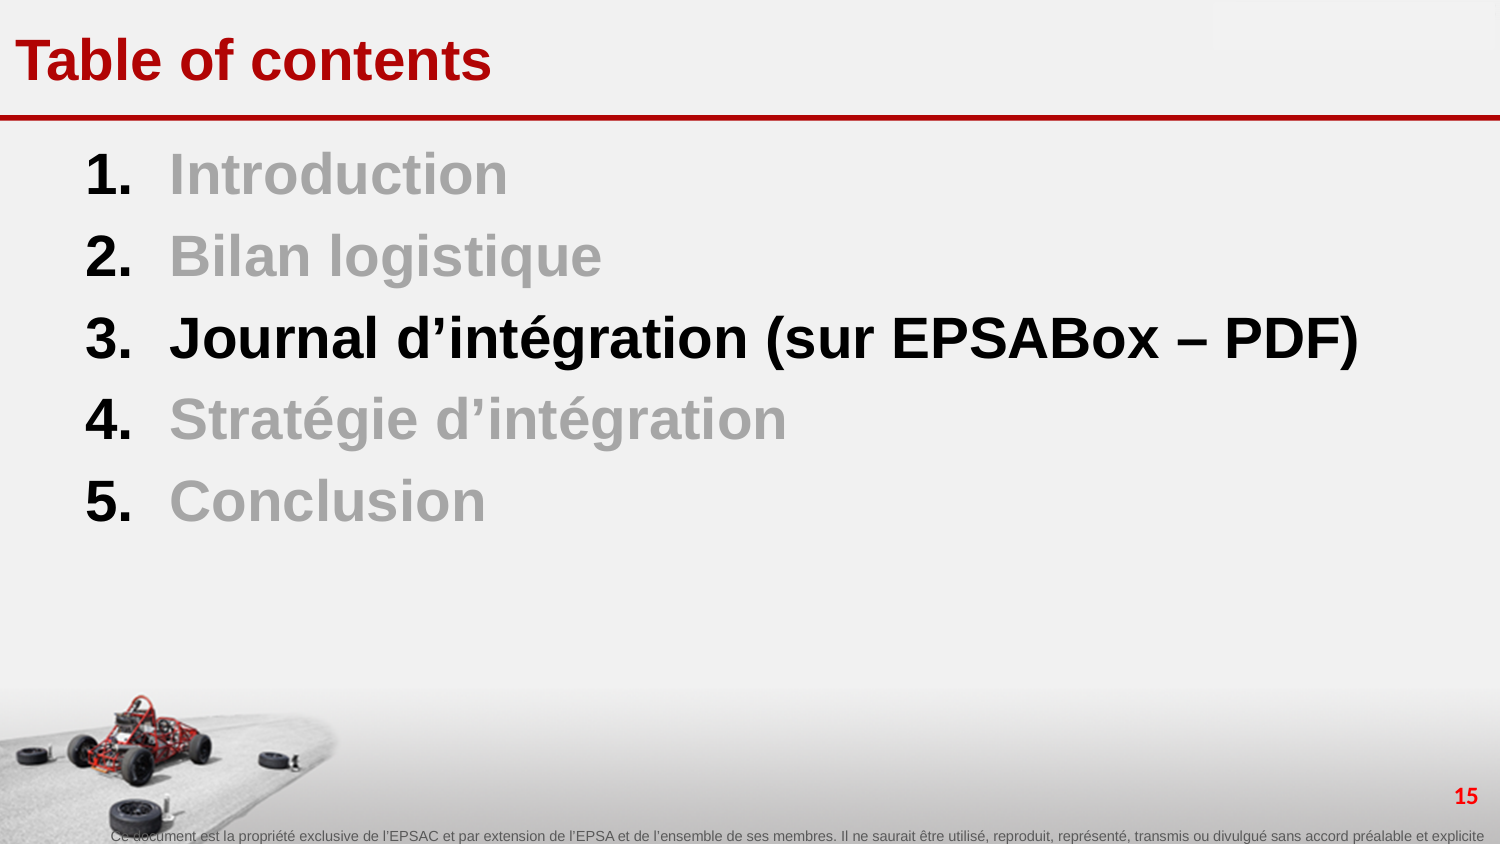

# Table of contents
Introduction
Bilan logistique
Journal d’intégration (sur EPSABox – PDF)
Stratégie d’intégration
Conclusion
15